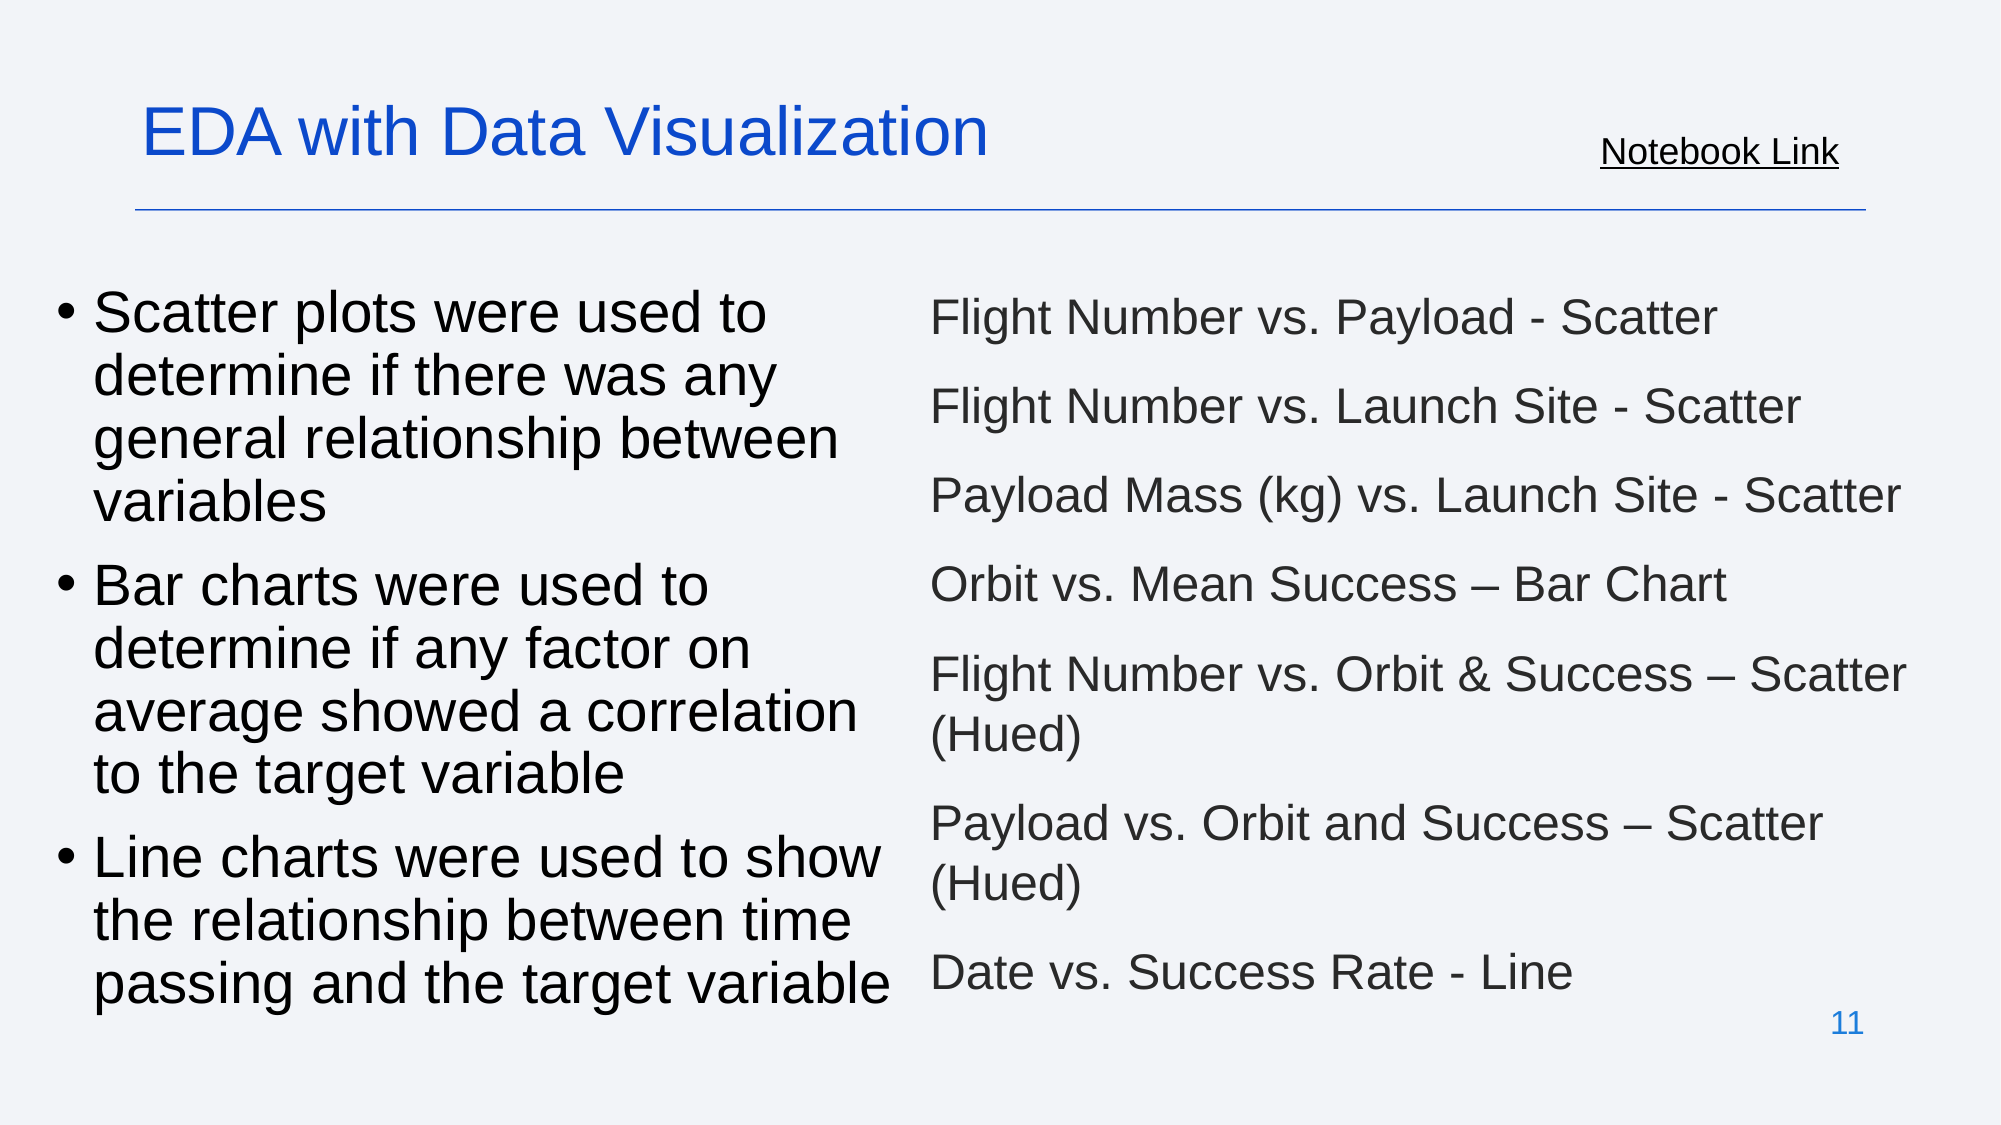

EDA with Data Visualization
Notebook Link
Scatter plots were used to determine if there was any general relationship between variables
Bar charts were used to determine if any factor on average showed a correlation to the target variable
Line charts were used to show the relationship between time passing and the target variable
Flight Number vs. Payload - Scatter
Flight Number vs. Launch Site - Scatter
Payload Mass (kg) vs. Launch Site - Scatter
Orbit vs. Mean Success – Bar Chart
Flight Number vs. Orbit & Success – Scatter (Hued)
Payload vs. Orbit and Success – Scatter (Hued)
Date vs. Success Rate - Line

11